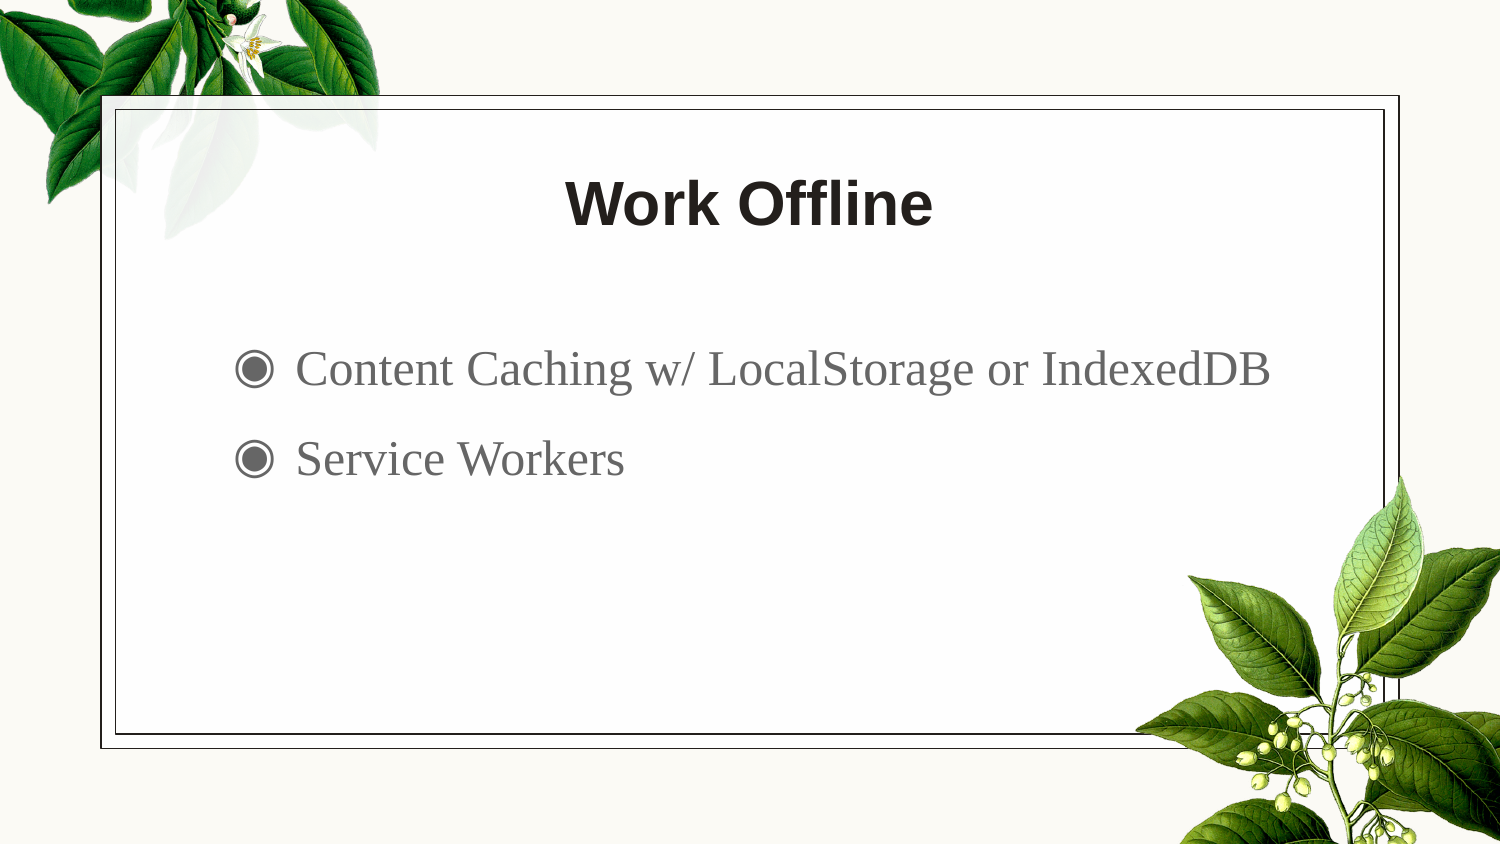

# Work Offline
Content Caching w/ LocalStorage or IndexedDB
Service Workers